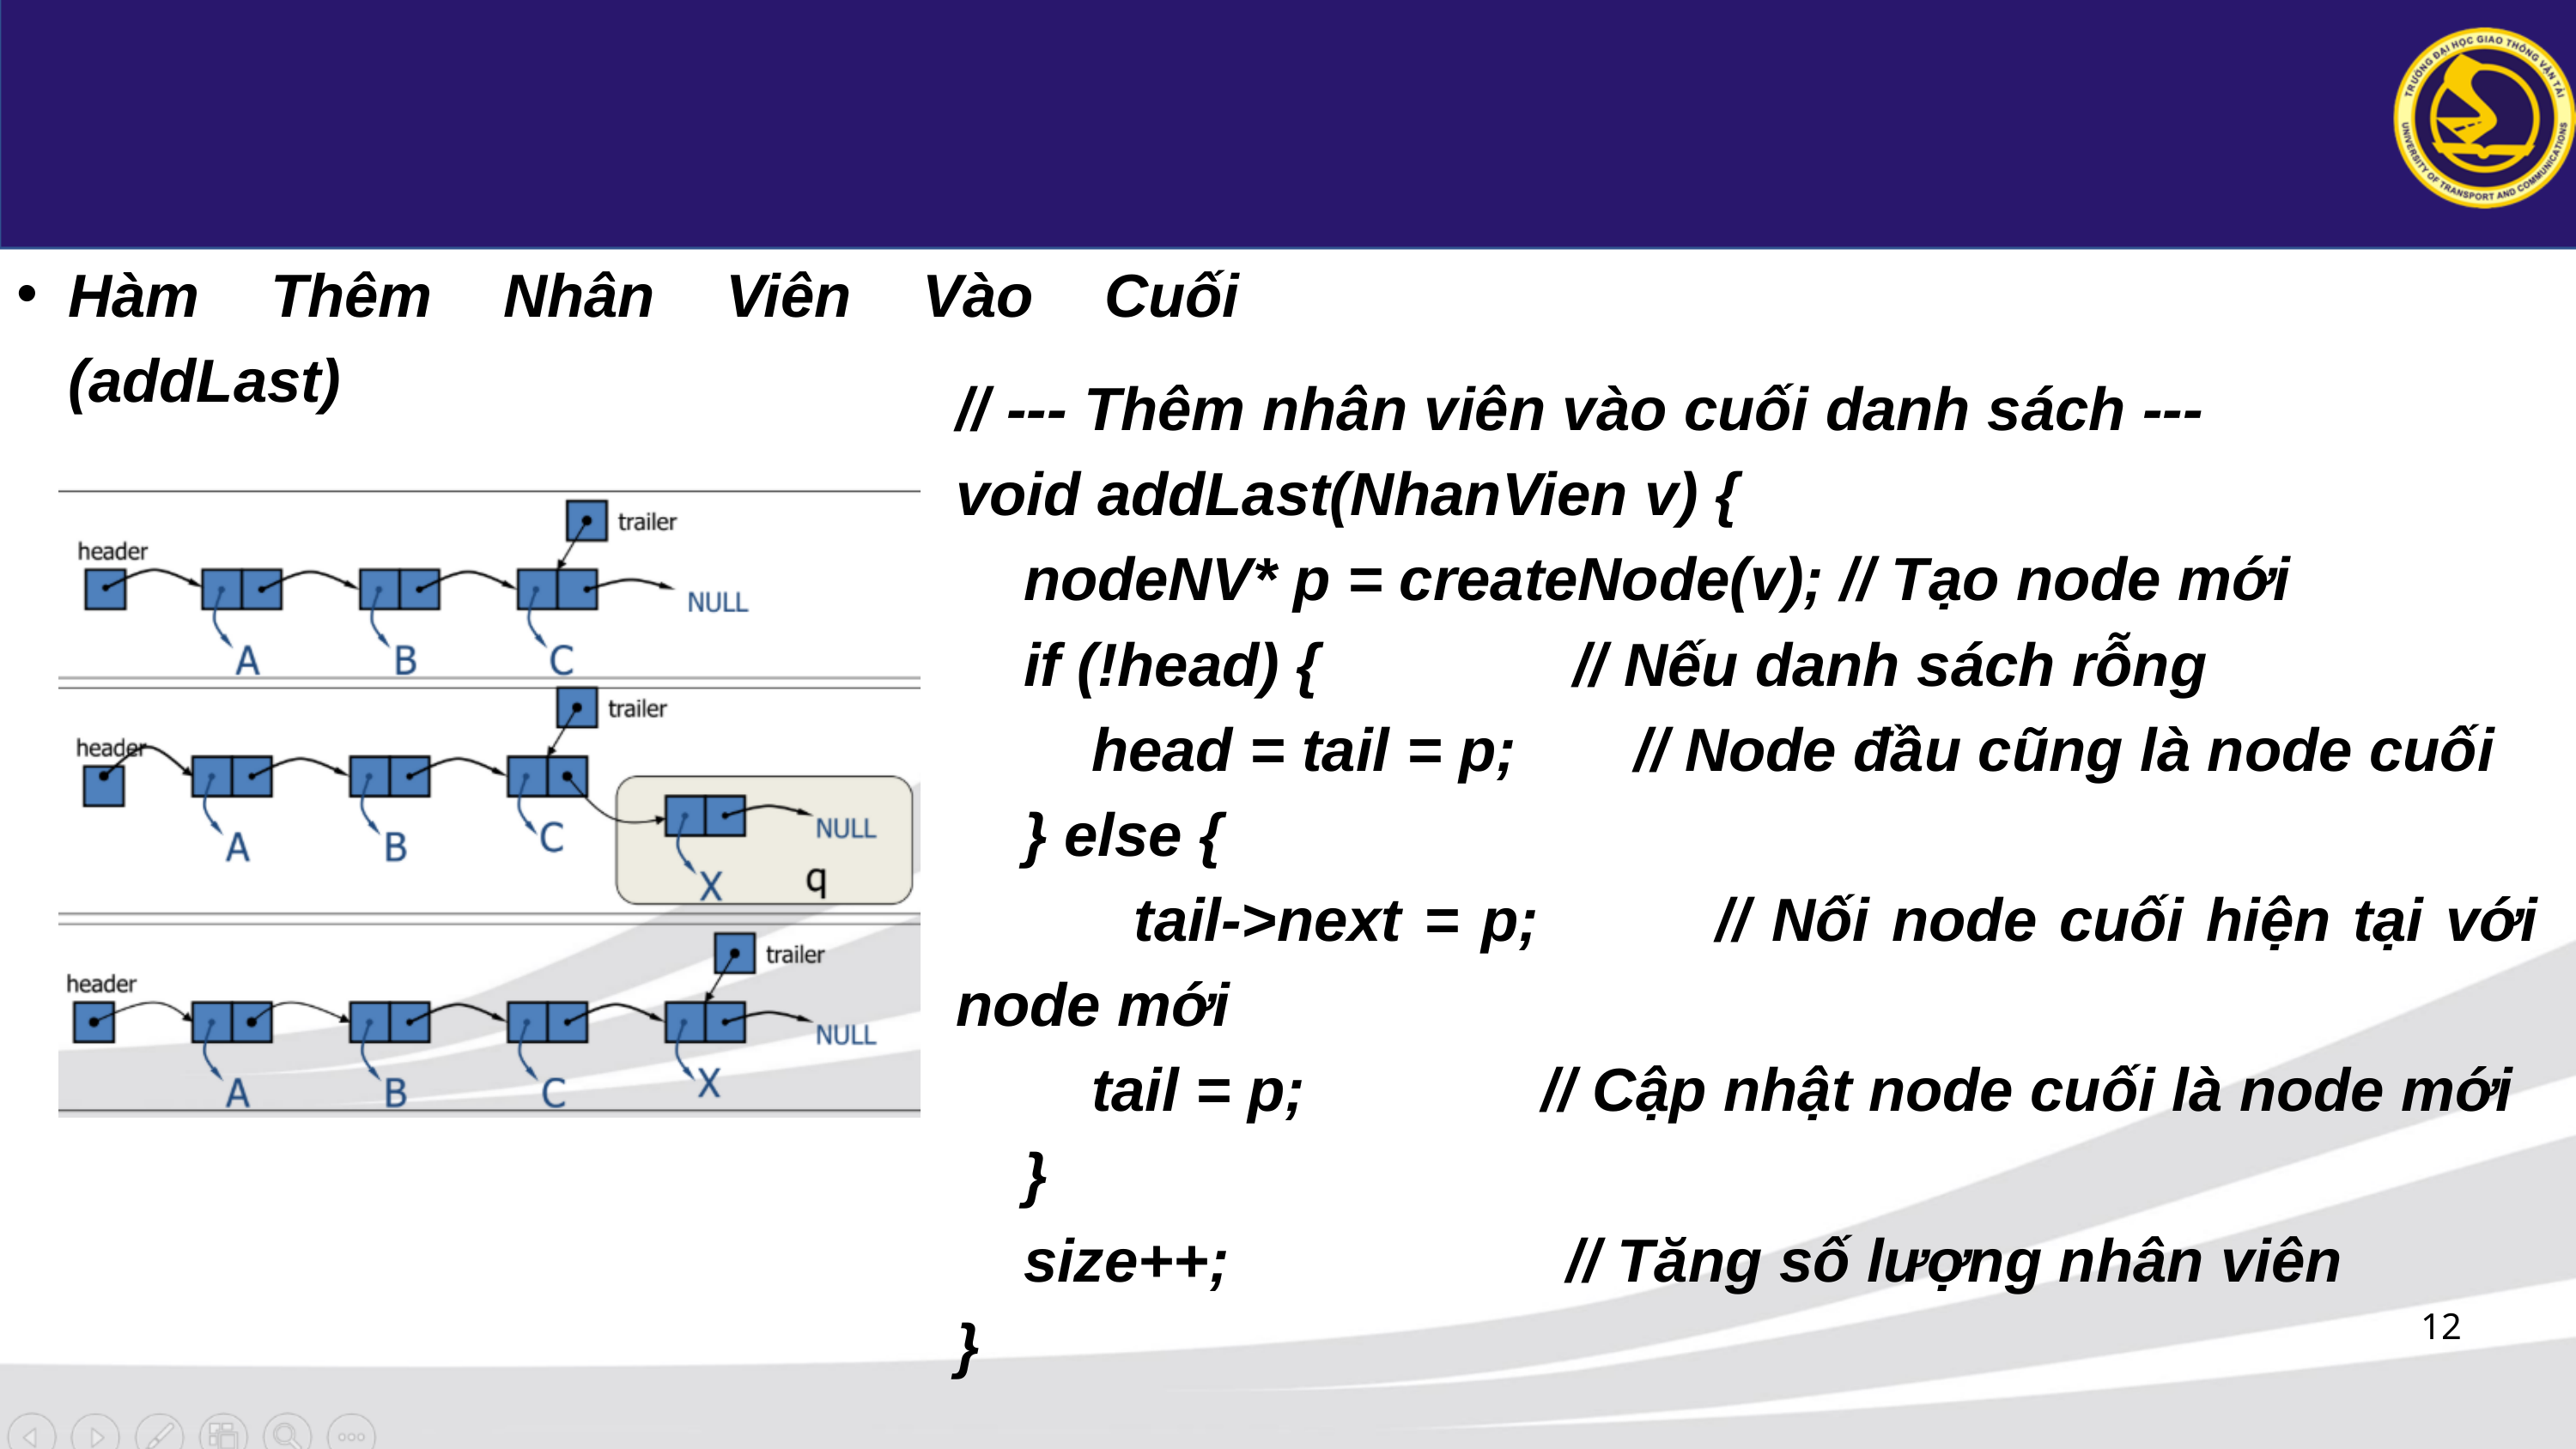

Hàm Thêm Nhân Viên Vào Cuối (addLast)
// --- Thêm nhân viên vào cuối danh sách ---
void addLast(NhanVien v) {
    nodeNV* p = createNode(v); // Tạo node mới
    if (!head) {               // Nếu danh sách rỗng
        head = tail = p;       // Node đầu cũng là node cuối
    } else {
        tail->next = p;        // Nối node cuối hiện tại với node mới
        tail = p;              // Cập nhật node cuối là node mới
    }
    size++;                    // Tăng số lượng nhân viên
}

12